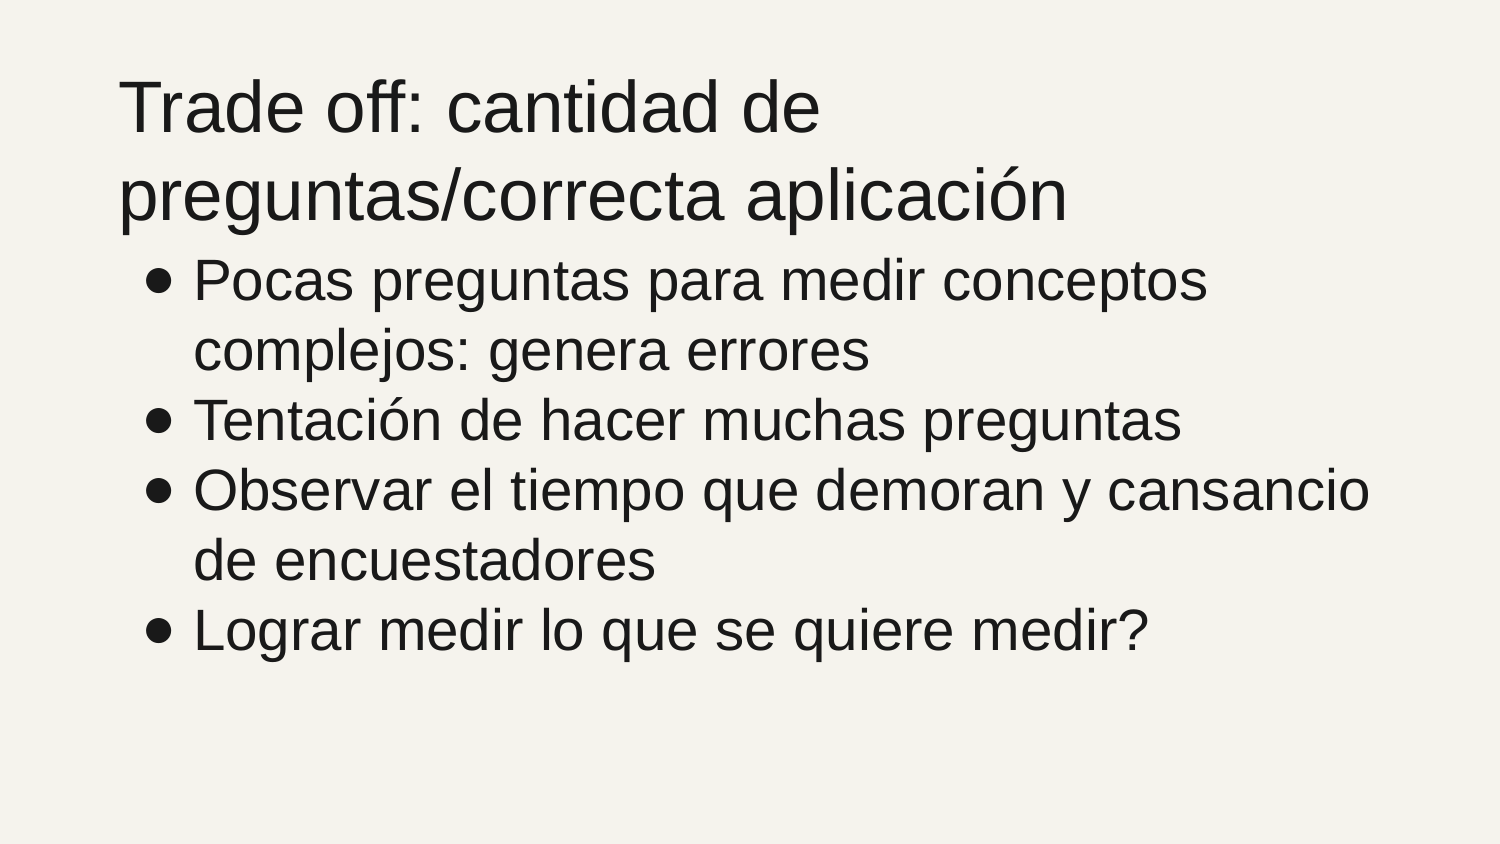

# Trade off: cantidad de preguntas/correcta aplicación
Pocas preguntas para medir conceptos complejos: genera errores
Tentación de hacer muchas preguntas
Observar el tiempo que demoran y cansancio de encuestadores
Lograr medir lo que se quiere medir?